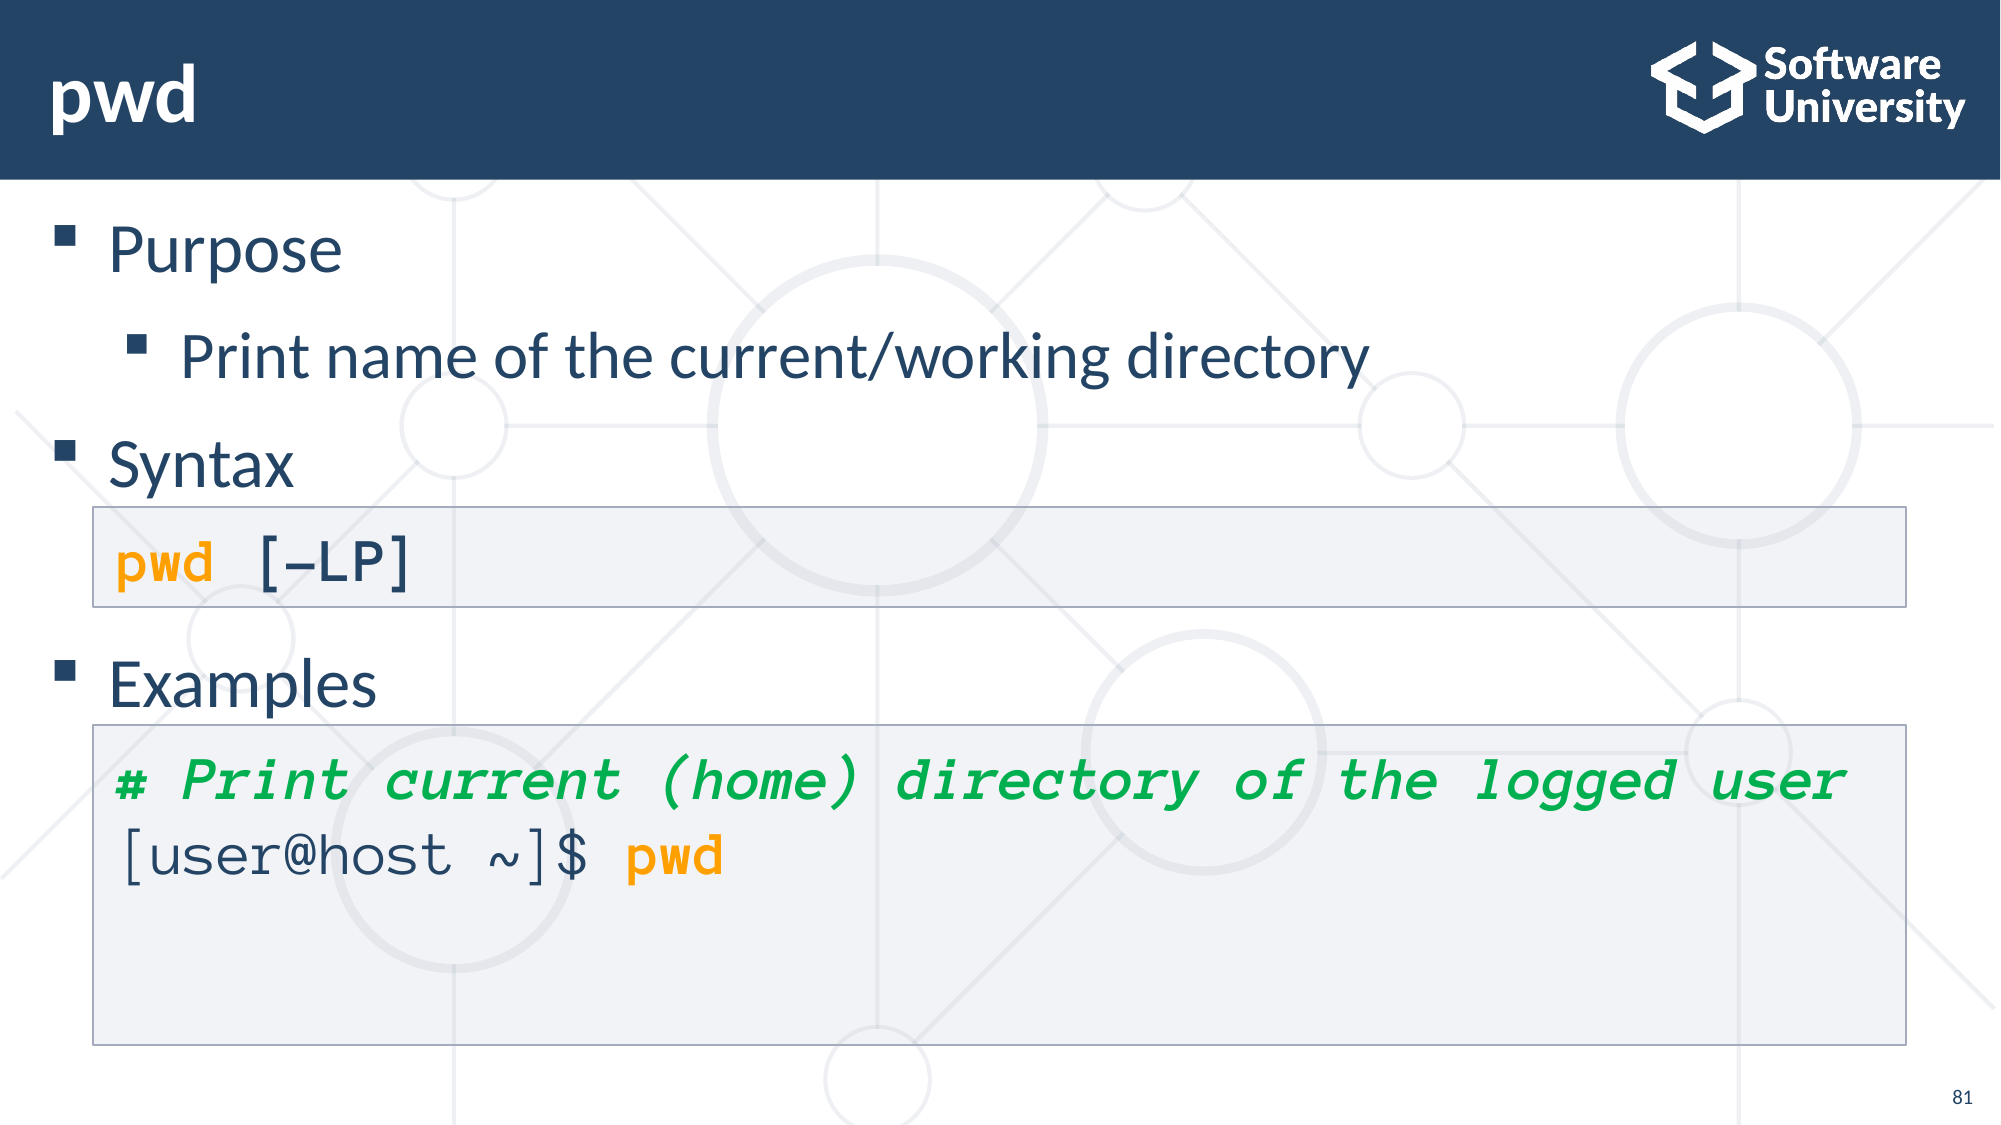

# pwd
Purpose
Print name of the current/working directory
Syntax

Examples

pwd [-LP]
# Print current (home) directory of the logged user
[user@host ~]$ pwd
81